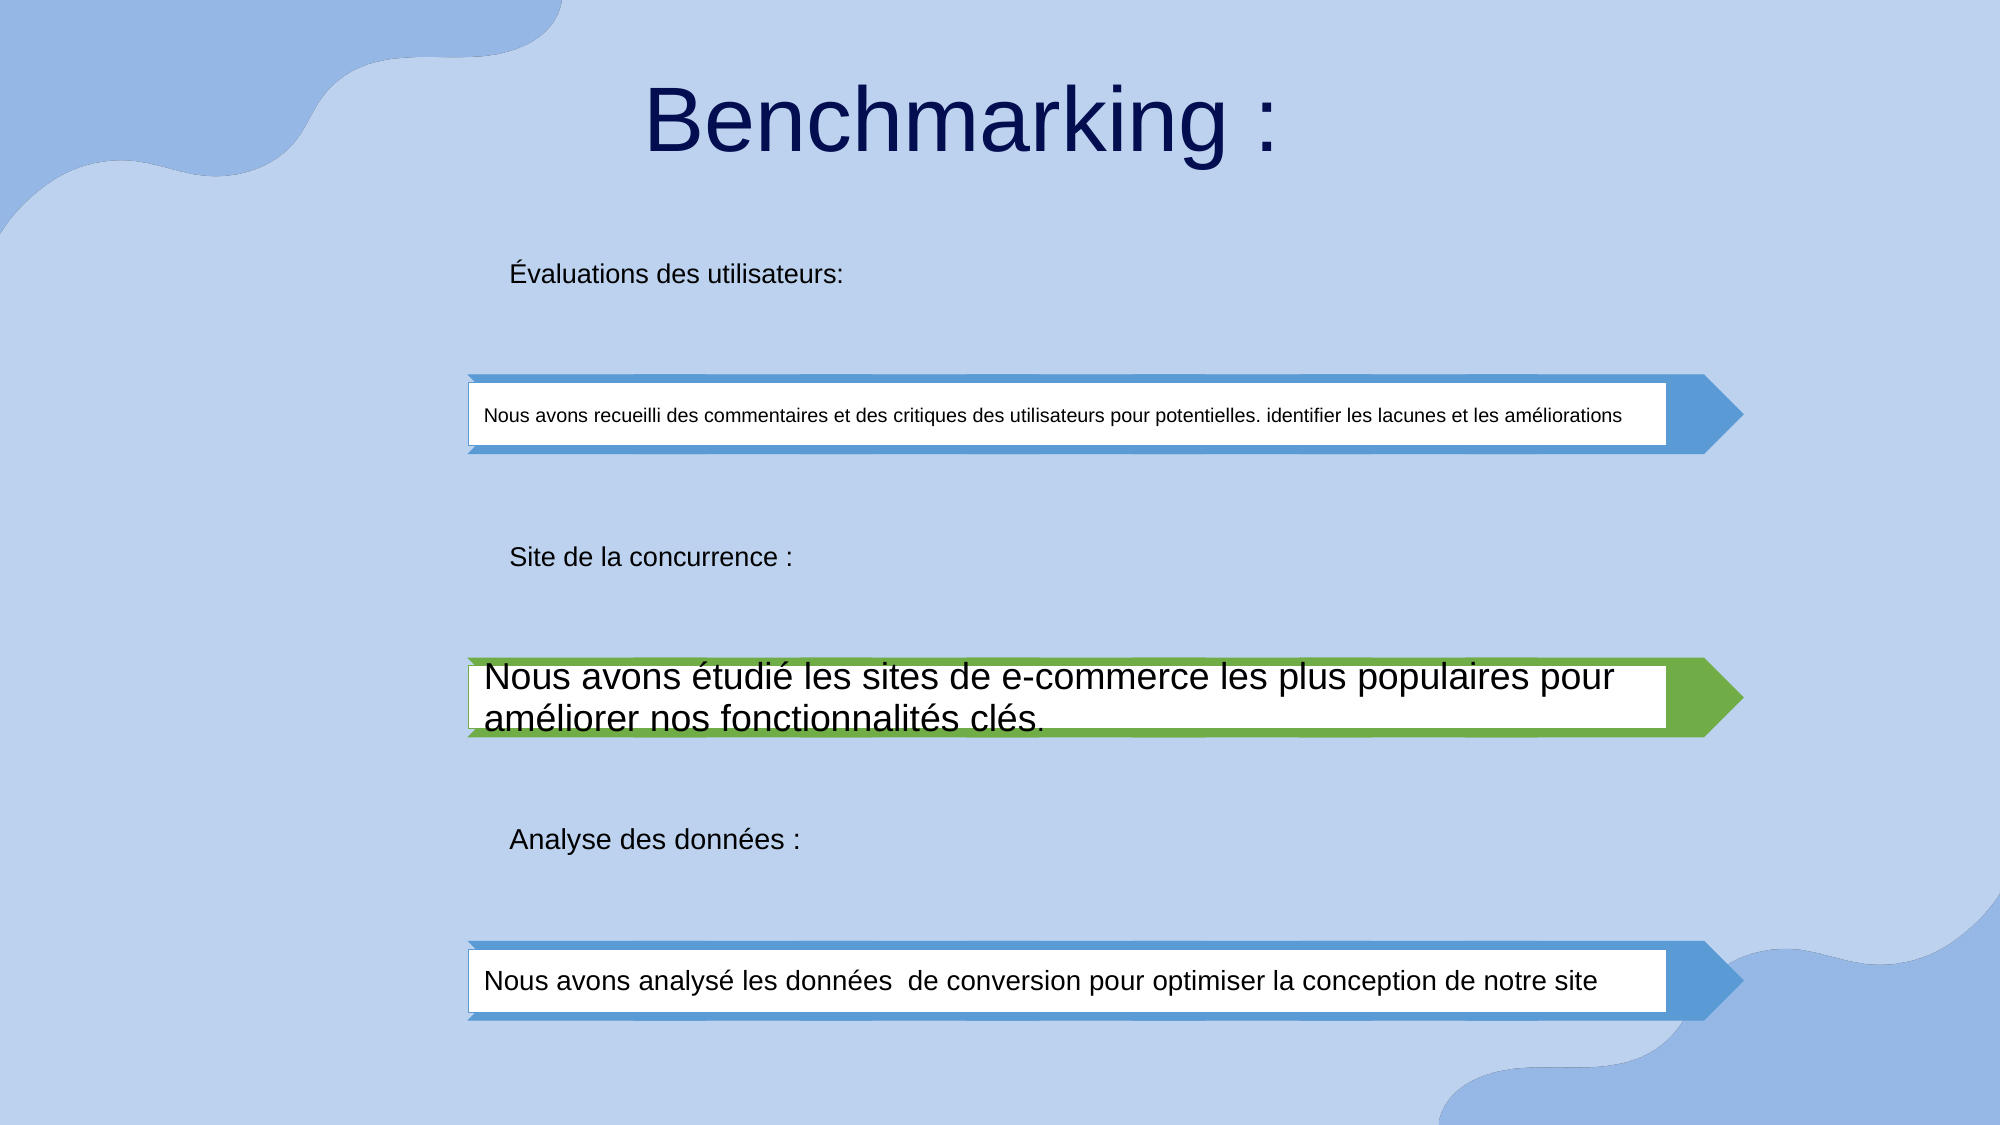

Benchmarking :
Évaluations des utilisateurs:
Nous avons recueilli des commentaires et des critiques des utilisateurs pour potentielles. identifier les lacunes et les améliorations
Site de la concurrence :
Nous avons étudié les sites de e-commerce les plus populaires pour améliorer nos fonctionnalités clés.
Analyse des données :
Nous avons analysé les données  de conversion pour optimiser la conception de notre site